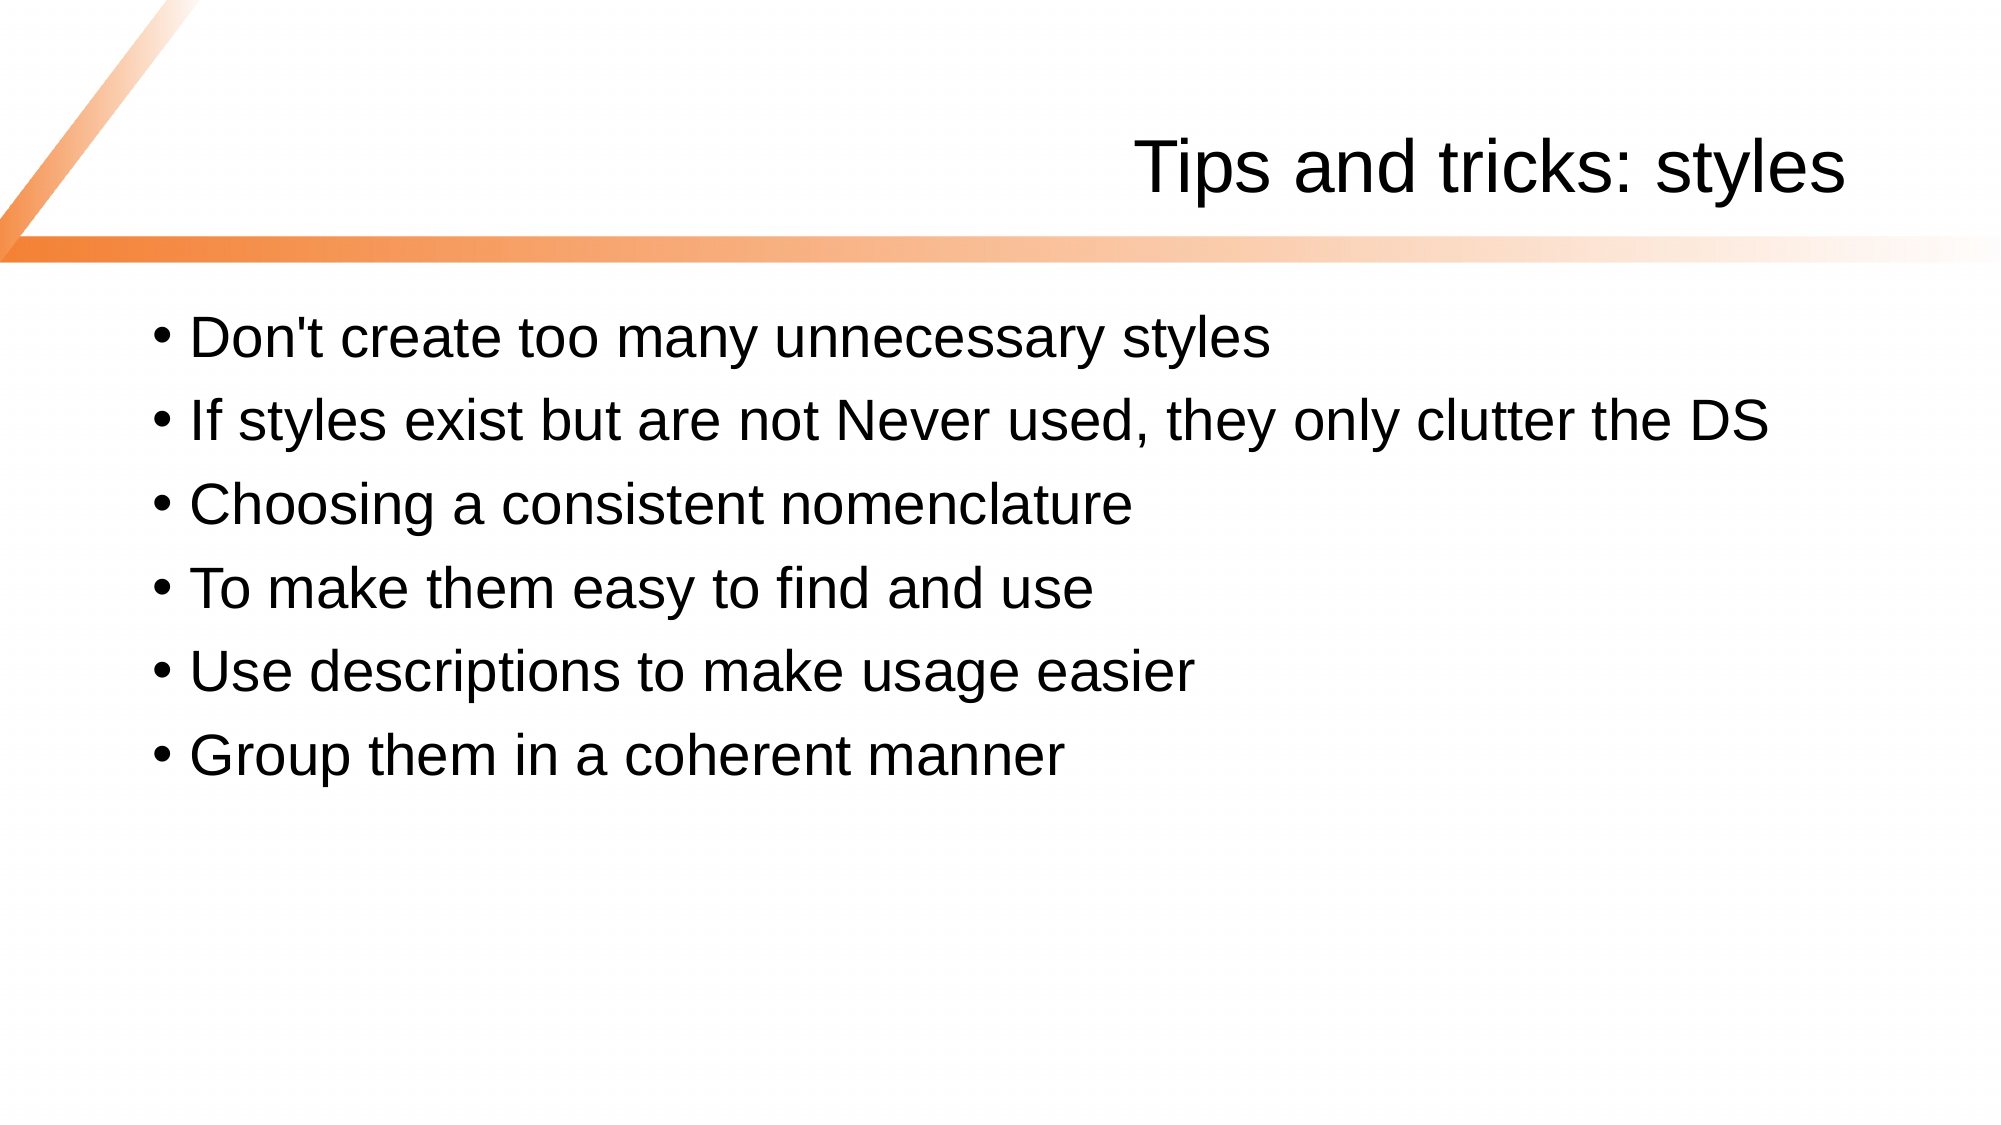

# Tips and tricks: styles
Don't create too many unnecessary styles
If styles exist but are not Never used, they only clutter the DS
Choosing a consistent nomenclature
To make them easy to find and use
Use descriptions to make usage easier
Group them in a coherent manner